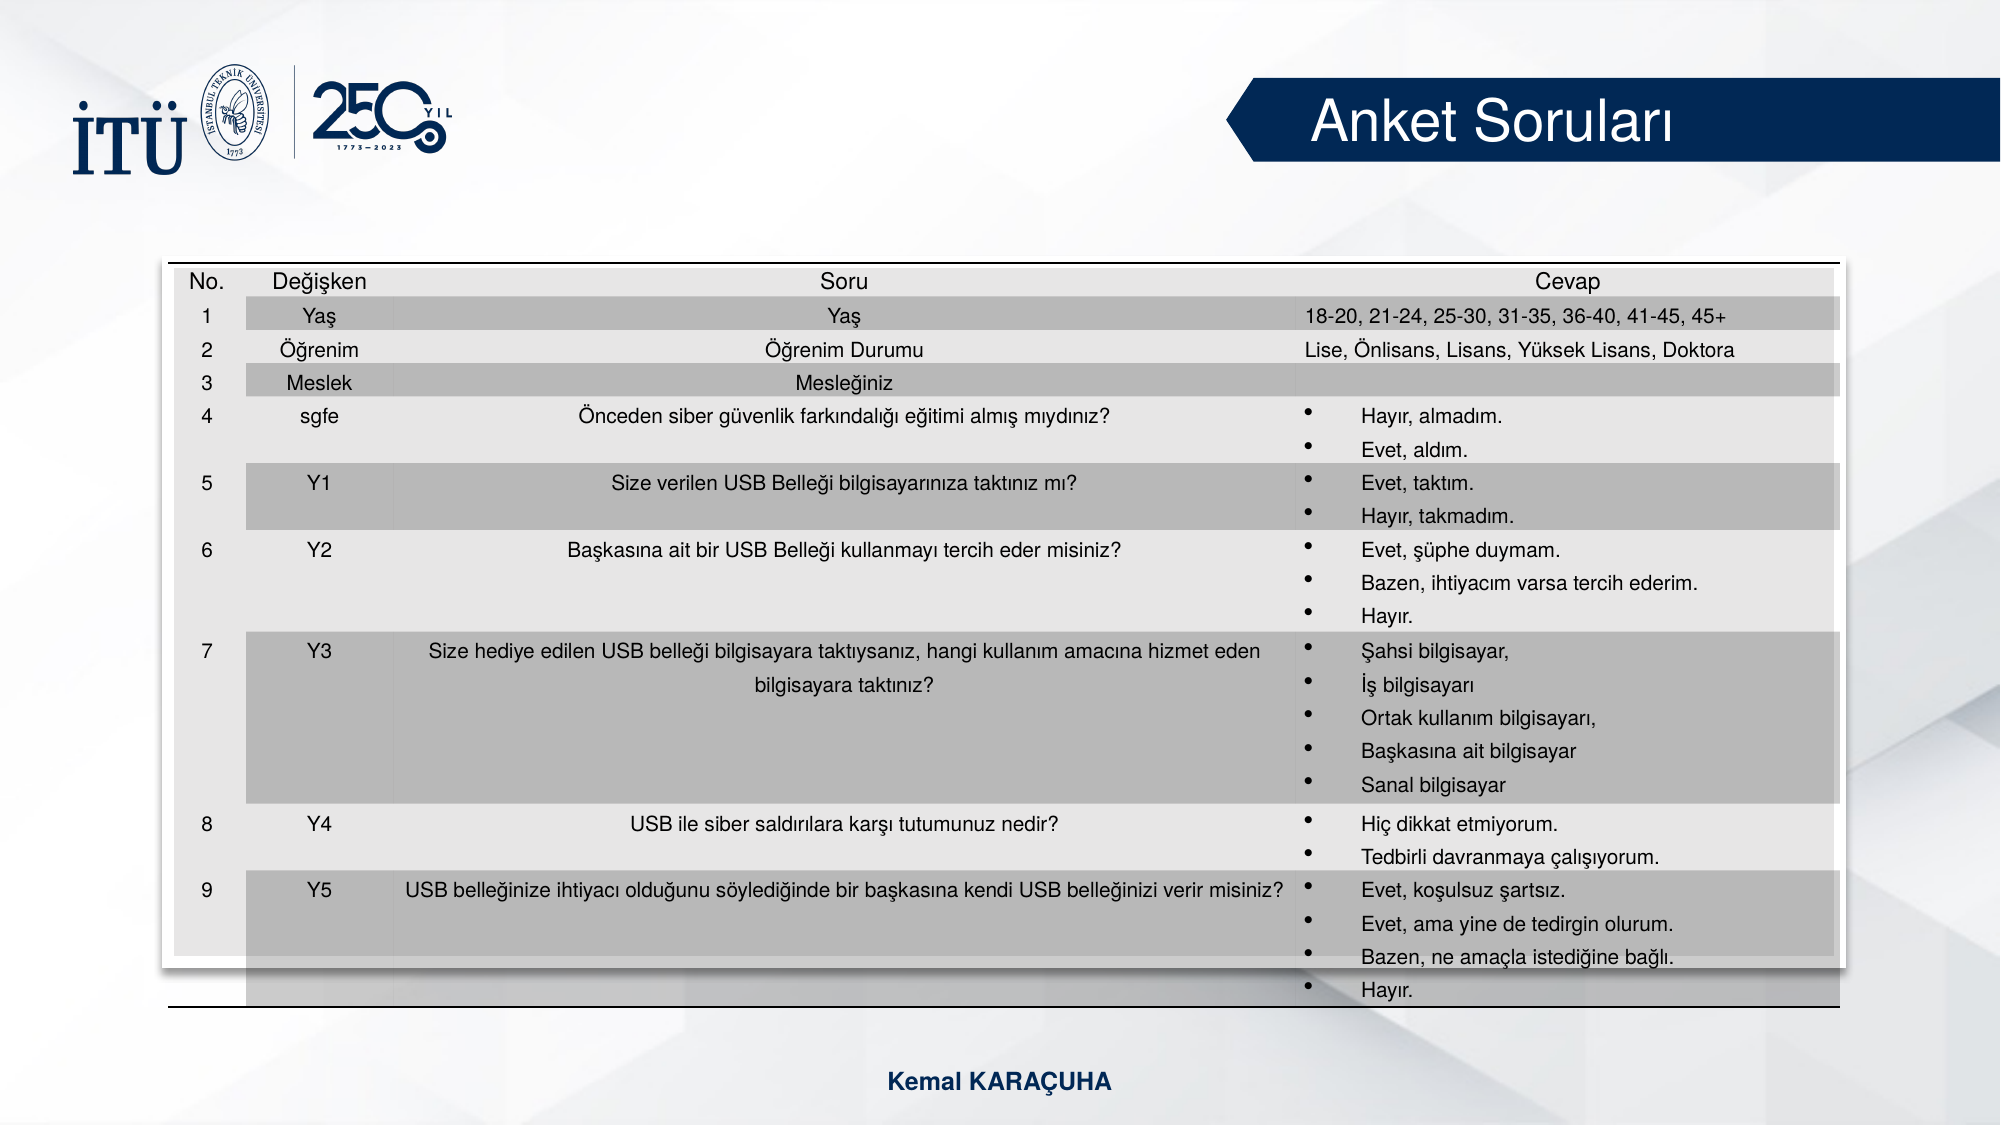

Anket Soruları

| No. | Değişken | Soru | Cevap |
| --- | --- | --- | --- |
| 1 | Yaş | Yaş | 18-20, 21-24, 25-30, 31-35, 36-40, 41-45, 45+ |
| 2 | Öğrenim | Öğrenim Durumu | Lise, Önlisans, Lisans, Yüksek Lisans, Doktora |
| 3 | Meslek | Mesleğiniz |  |
| 4 | sgfe | Önceden siber güvenlik farkındalığı eğitimi almış mıydınız? | Hayır, almadım. Evet, aldım. |
| 5 | Y1 | Size verilen USB Belleği bilgisayarınıza taktınız mı? | Evet, taktım. Hayır, takmadım. |
| 6 | Y2 | Başkasına ait bir USB Belleği kullanmayı tercih eder misiniz? | Evet, şüphe duymam. Bazen, ihtiyacım varsa tercih ederim. Hayır. |
| 7 | Y3 | Size hediye edilen USB belleği bilgisayara taktıysanız, hangi kullanım amacına hizmet eden bilgisayara taktınız? | Şahsi bilgisayar, İş bilgisayarı Ortak kullanım bilgisayarı, Başkasına ait bilgisayar Sanal bilgisayar |
| 8 | Y4 | USB ile siber saldırılara karşı tutumunuz nedir? | Hiç dikkat etmiyorum. Tedbirli davranmaya çalışıyorum. |
| 9 | Y5 | USB belleğinize ihtiyacı olduğunu söylediğinde bir başkasına kendi USB belleğinizi verir misiniz? | Evet, koşulsuz şartsız. Evet, ama yine de tedirgin olurum. Bazen, ne amaçla istediğine bağlı. Hayır. |
Kemal KARAÇUHA